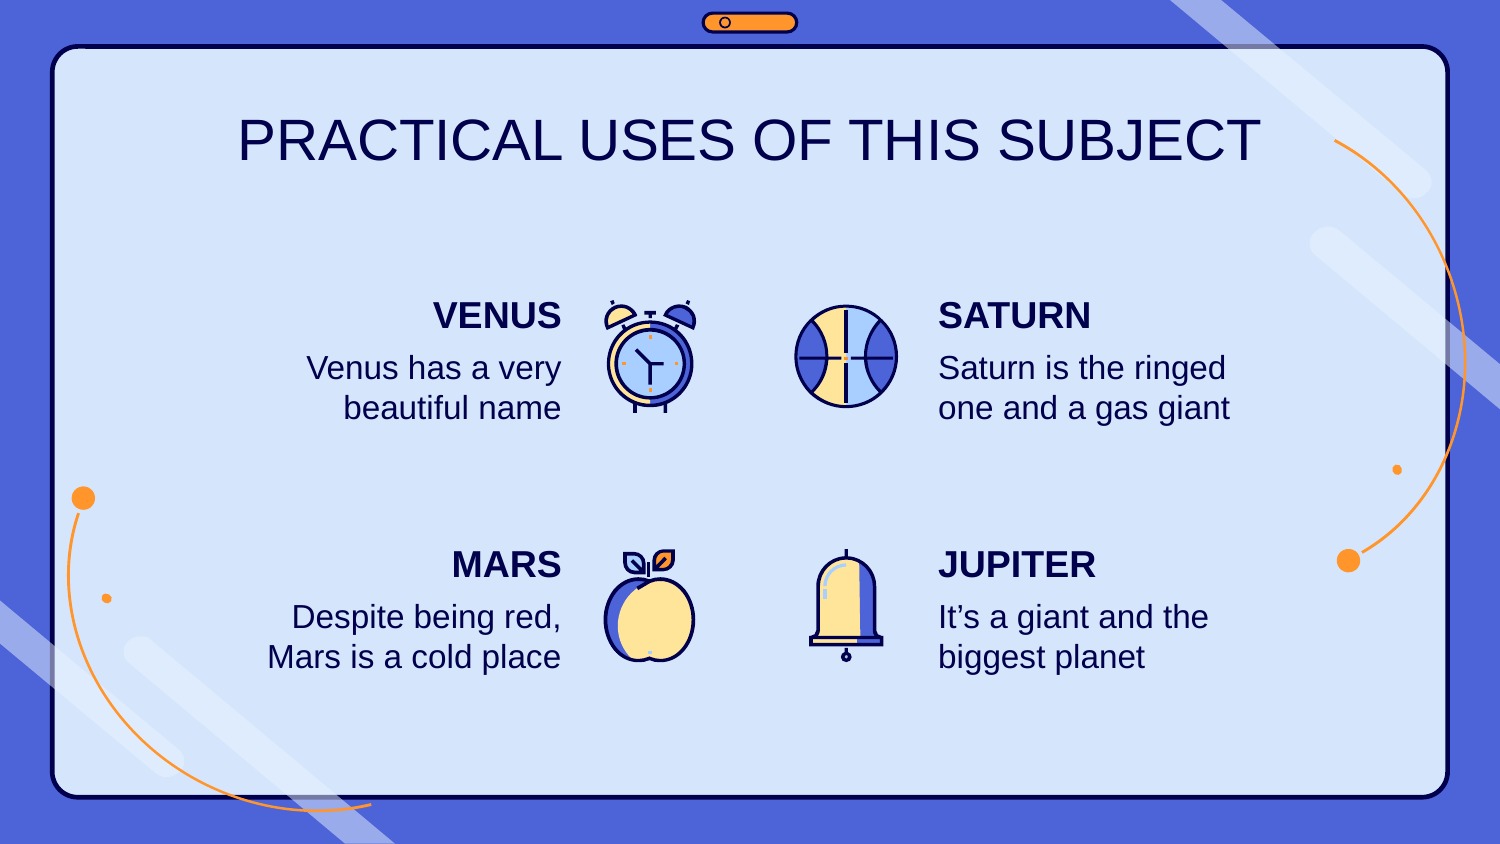

# PRACTICAL USES OF THIS SUBJECT
VENUS
SATURN

Venus has a very beautiful name
Saturn is the ringed one and a gas giant
MARS
JUPITER

Despite being red, Mars is a cold place
It’s a giant and the biggest planet